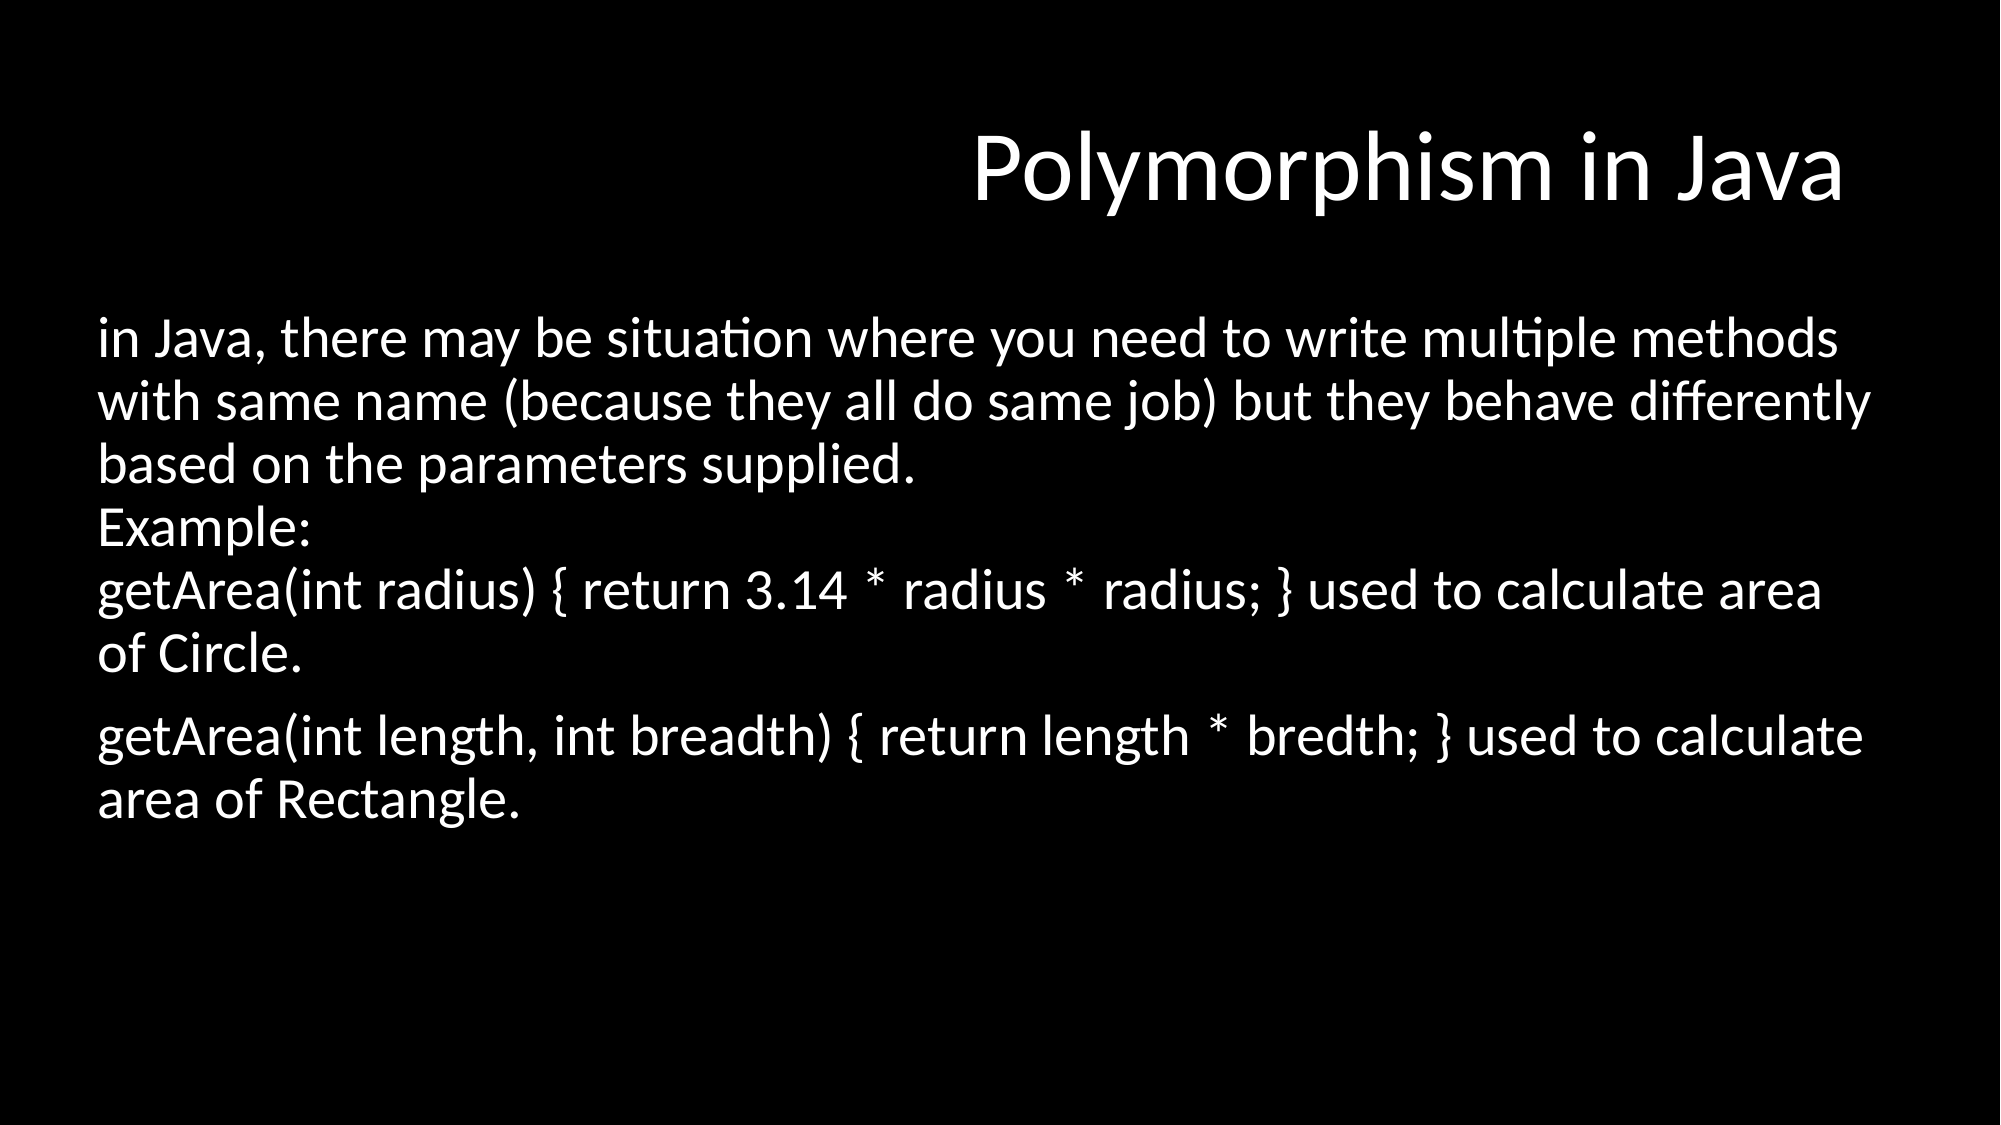

# Polymorphism in Java
in Java, there may be situation where you need to write multiple methods with same name (because they all do same job) but they behave differently based on the parameters supplied.
Example:
getArea(int radius) { return 3.14 * radius * radius; } used to calculate area of Circle.
getArea(int length, int breadth) { return length * bredth; } used to calculate area of Rectangle.